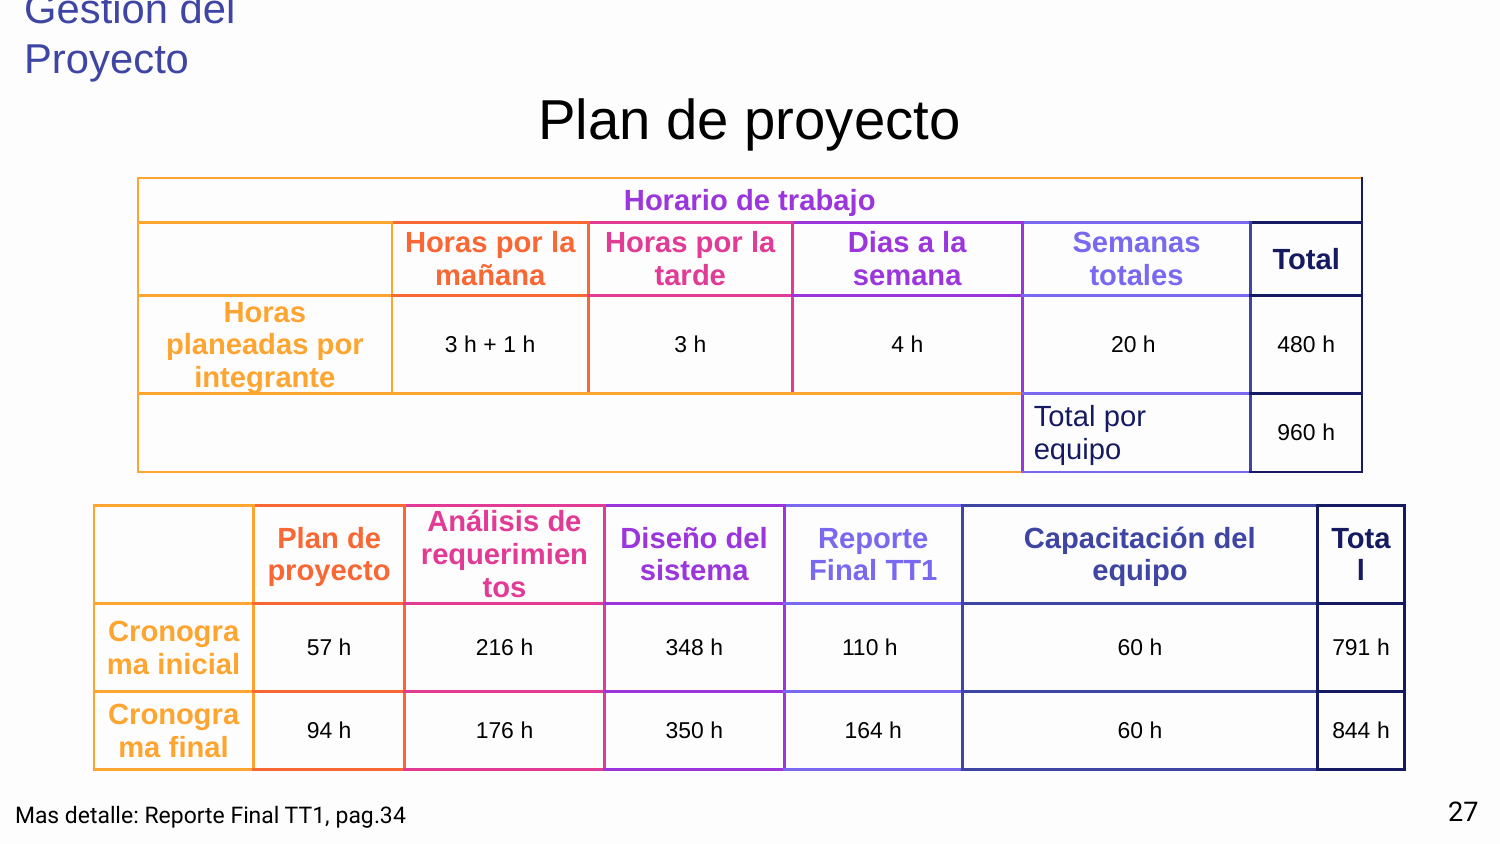

Gestión del Proyecto
# Plan de proyecto
| Horario de trabajo |  |  |  |  |  |
| --- | --- | --- | --- | --- | --- |
|  | Horas por la mañana | Horas por la tarde | Dias a la semana | Semanas totales | Total |
| Horas planeadas por integrante | 3 h + 1 h | 3 h | 4 h | 20 h | 480 h |
|  |  |  |  | Total por equipo | 960 h |
|  | Plan de proyecto | Análisis de requerimientos | Diseño del sistema | Reporte Final TT1 | Capacitación del equipo | Total |
| --- | --- | --- | --- | --- | --- | --- |
| Cronograma inicial | 57 h | 216 h | 348 h | 110 h | 60 h | 791 h |
| Cronograma final | 94 h | 176 h | 350 h | 164 h | 60 h | 844 h |
27
Mas detalle: Reporte Final TT1, pag.34